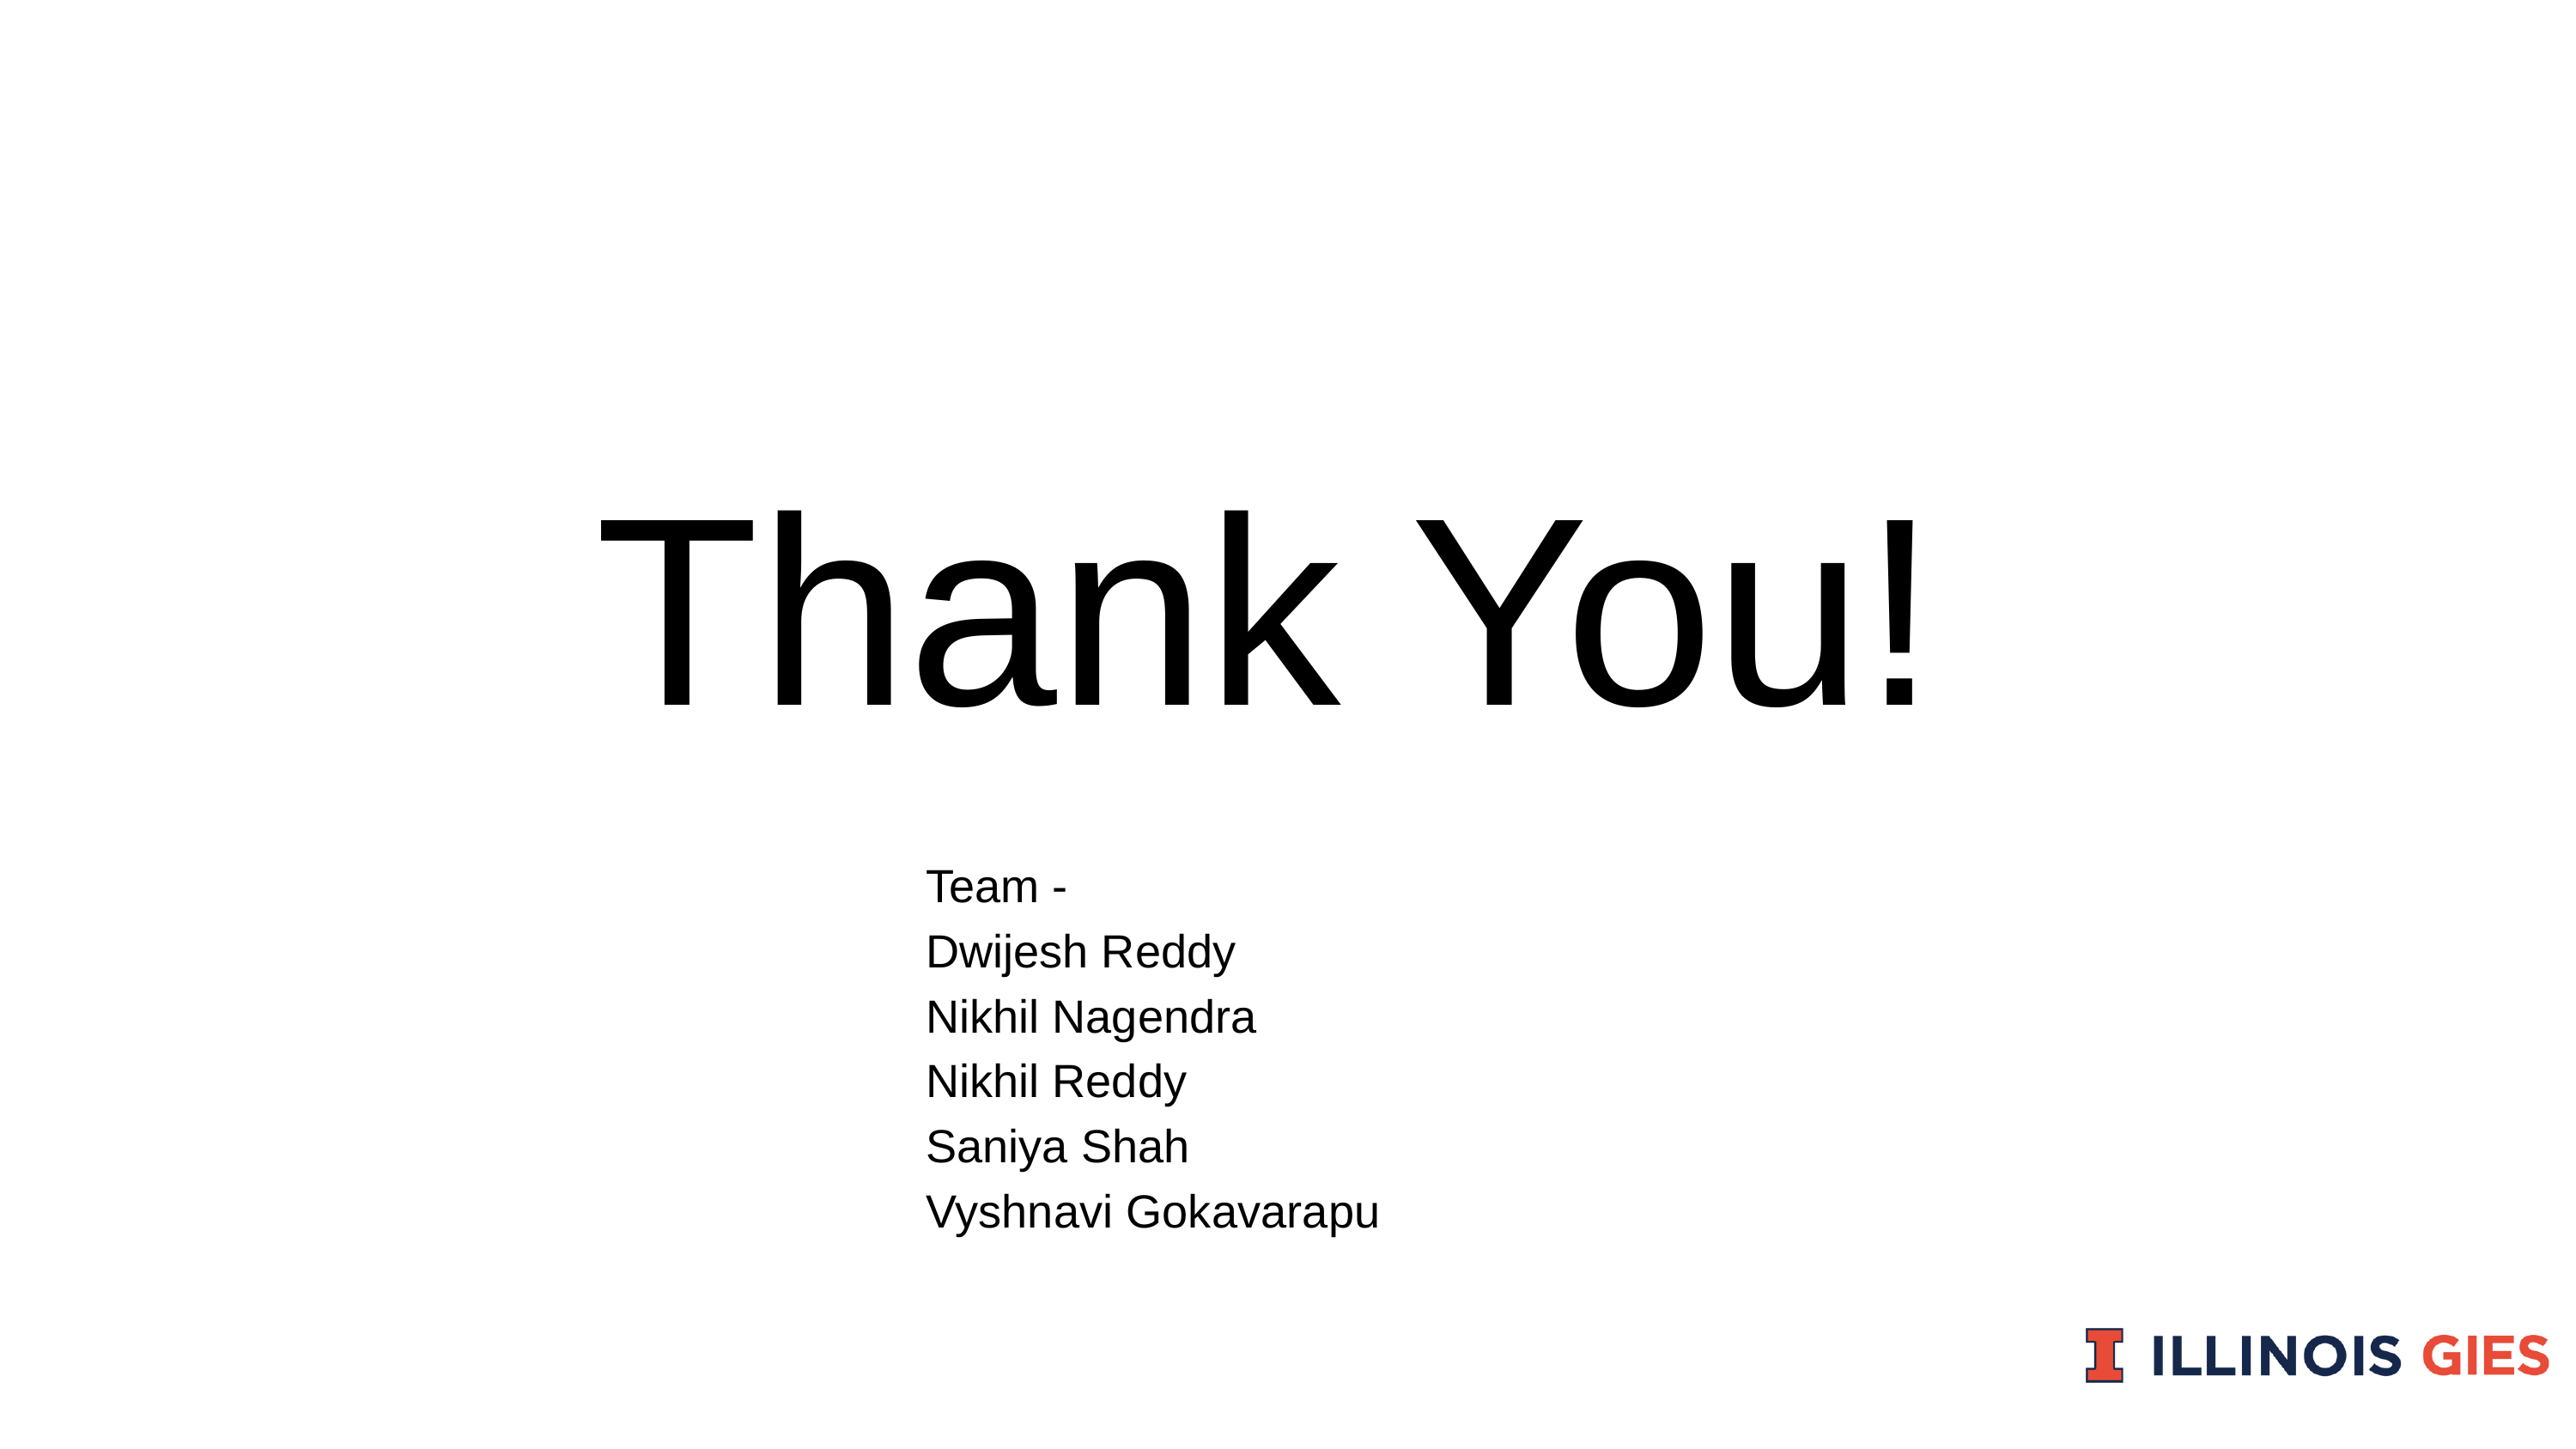

Thank You!
Team -
Dwijesh Reddy
Nikhil Nagendra
Nikhil Reddy
Saniya Shah
Vyshnavi Gokavarapu